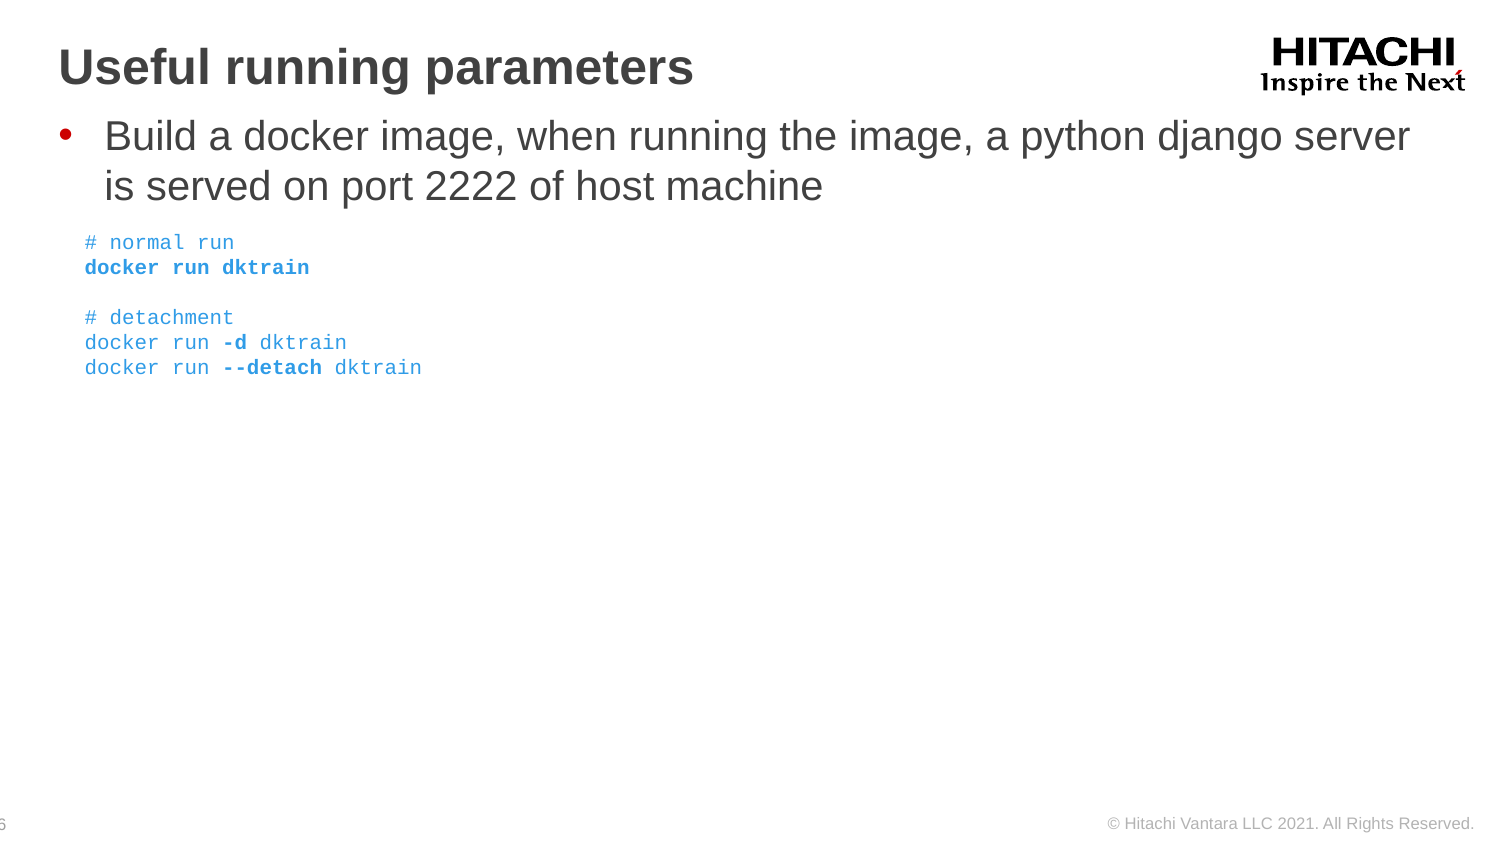

# Useful running parameters
Build a docker image, when running the image, a python django server is served on port 2222 of host machine
# normal run
docker run dktrain

# detachment
docker run -d dktrain
docker run --detach dktrain